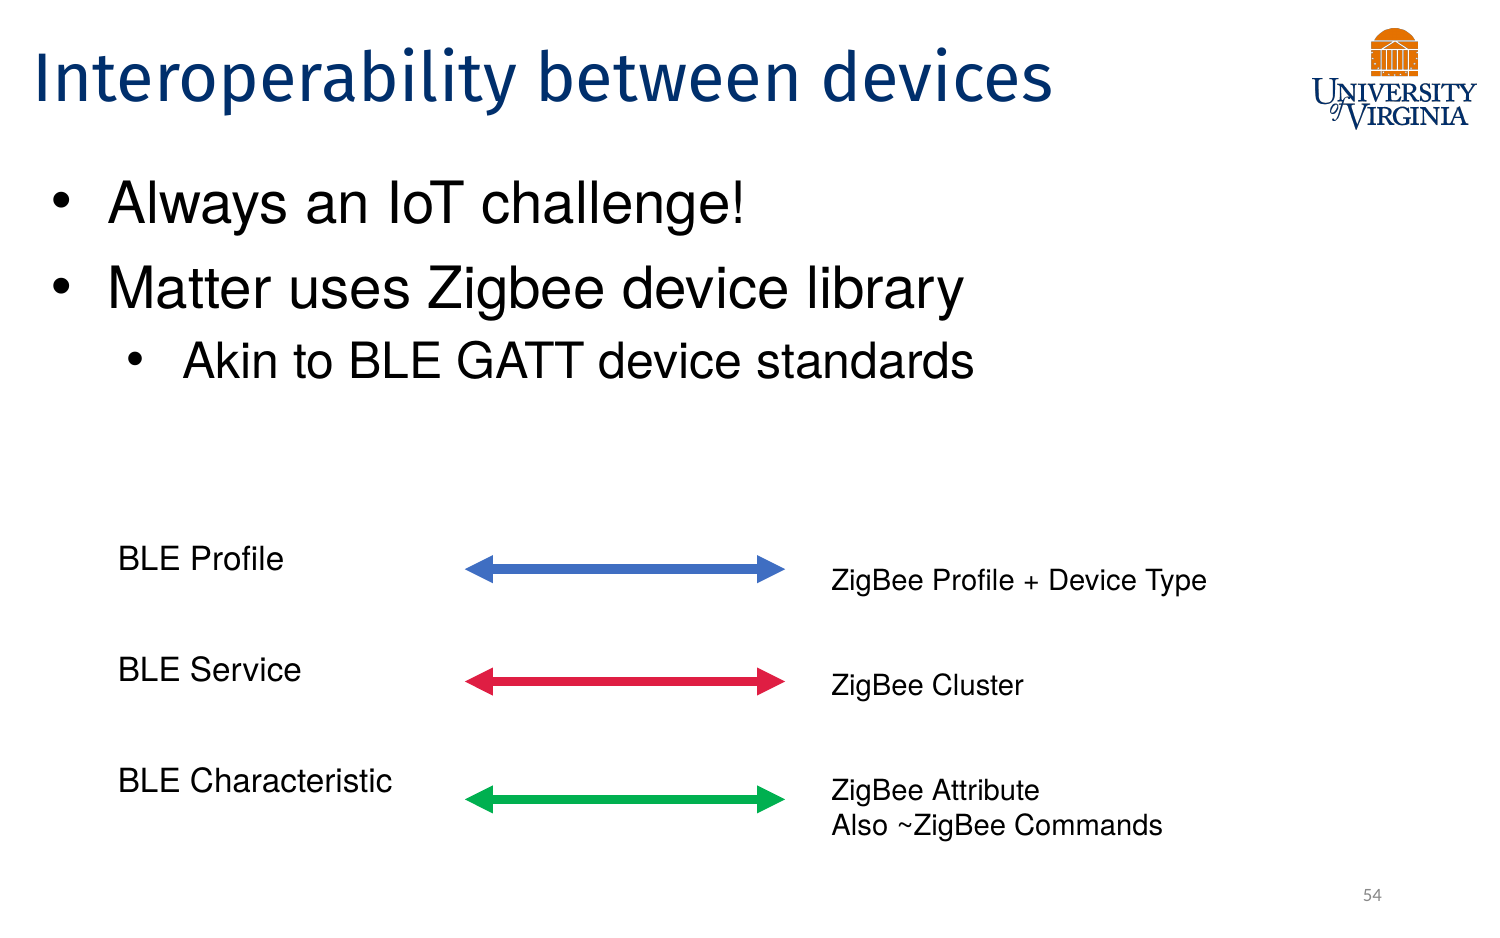

# Interoperability between devices
Always an IoT challenge!
Matter uses Zigbee device library
Akin to BLE GATT device standards
BLE Profile

BLE Service

BLE Characteristic
ZigBee Profile + Device Type

ZigBee Cluster

ZigBee Attribute
Also ~ZigBee Commands
54